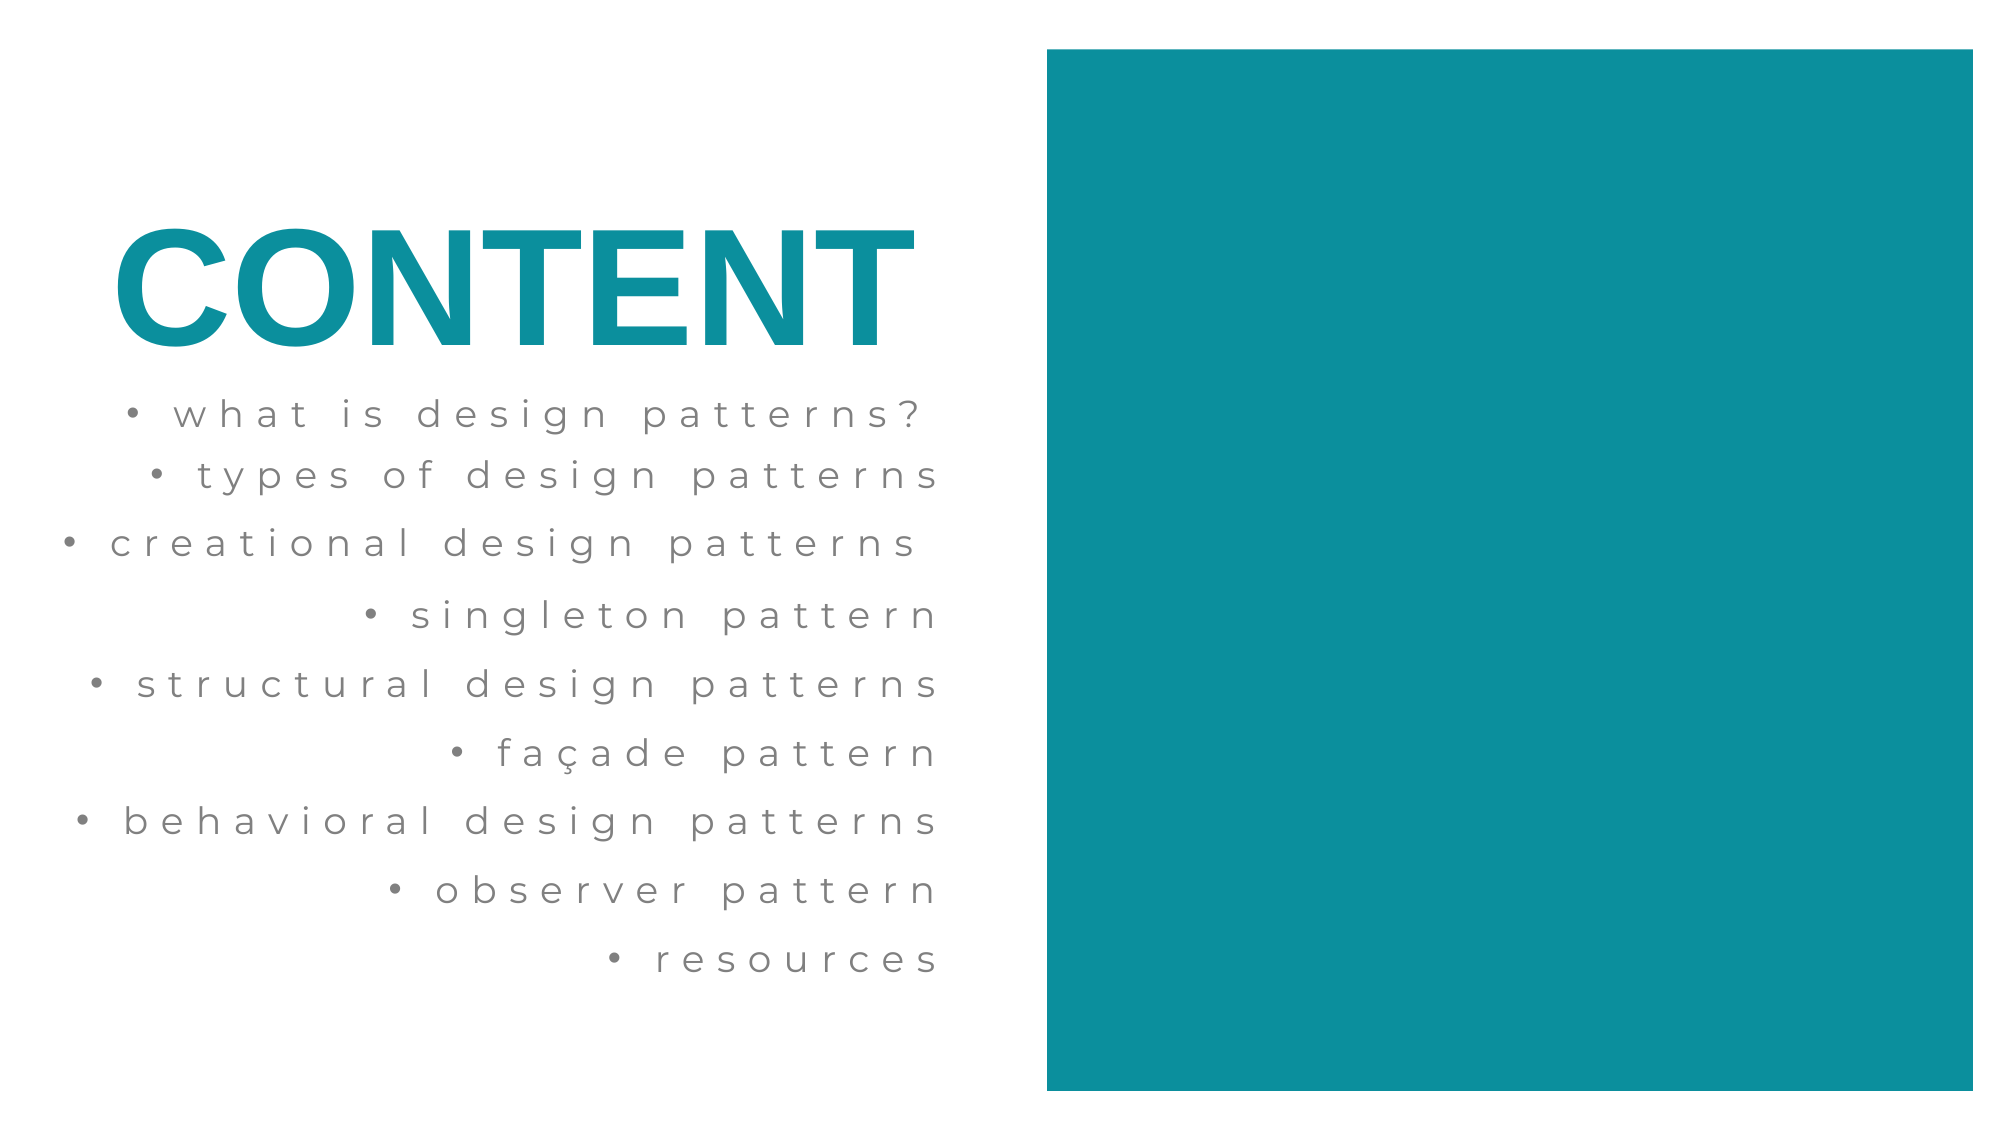

# CONTENT

introduction
Smooth
Morph PPT
what is design patterns?

types of design patterns
The quick brown fox jumps over the lazy dog. The quick brown fox jumps over the lazy dog. The quick brown fox jumps over the lazy dog.

creational design patterns
singleton pattern
structural design patterns

façade pattern
INSERT SHORT DESCRIPTION.
behavioral design patterns

observer pattern
resources